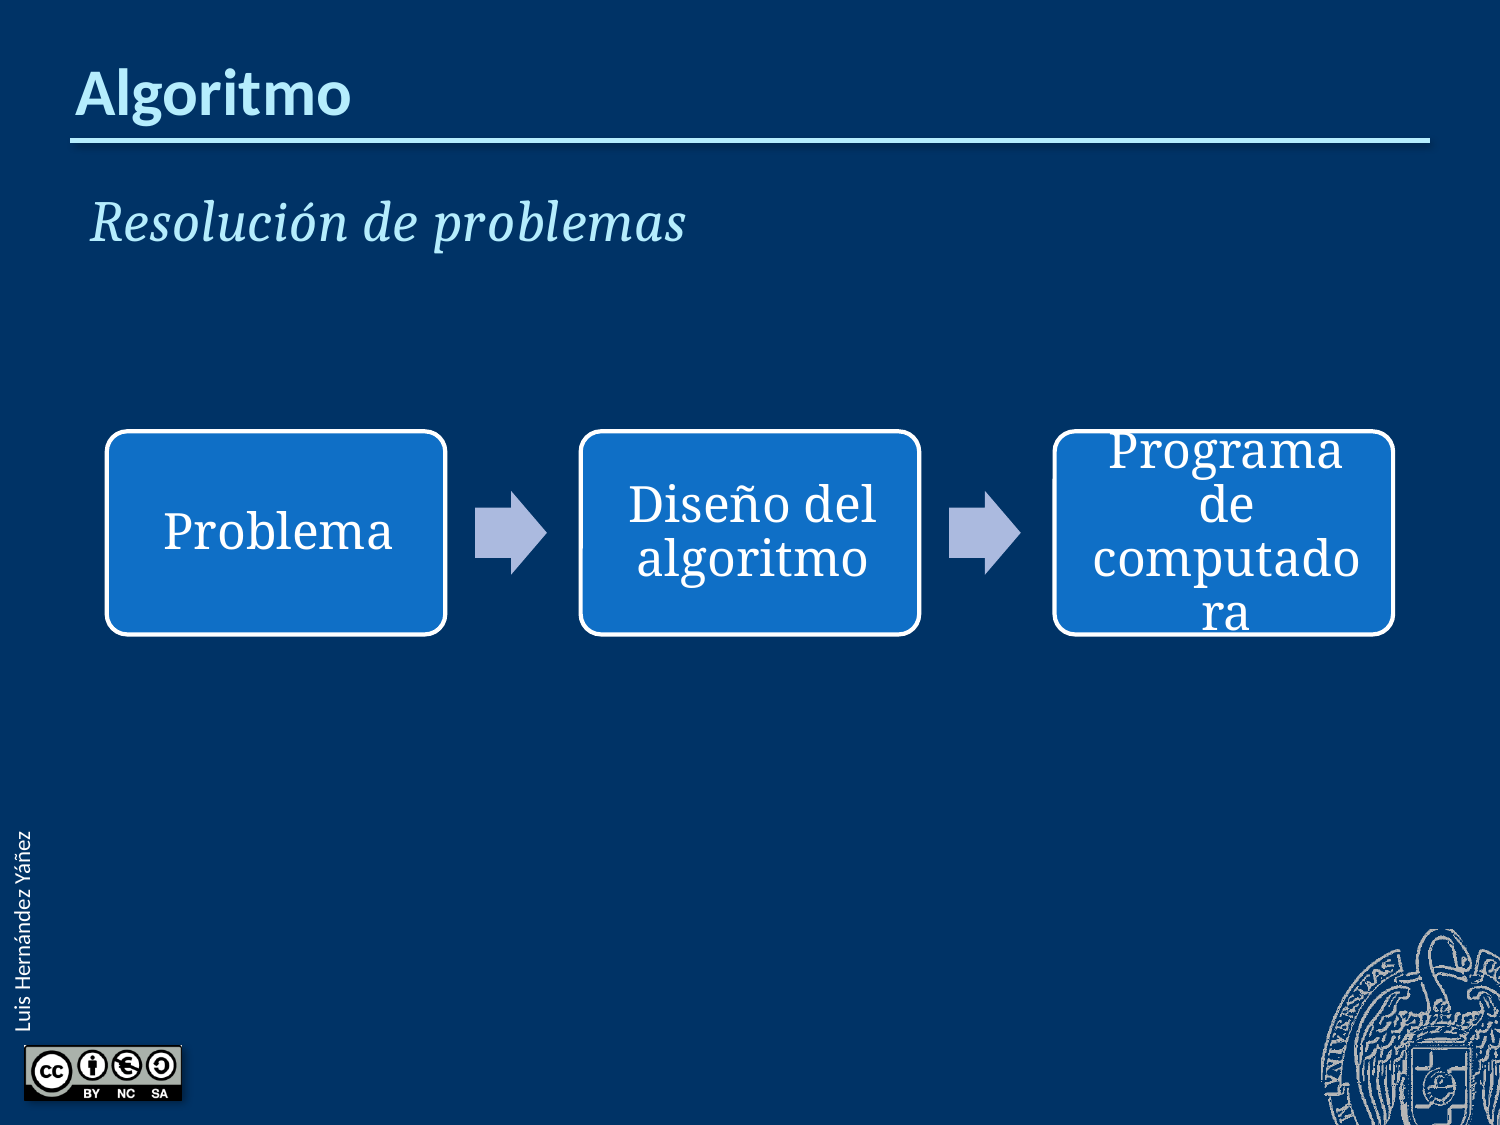

# Algoritmo
Resolución de problemas

Problema

Diseño del algoritmo

Programa de computadora